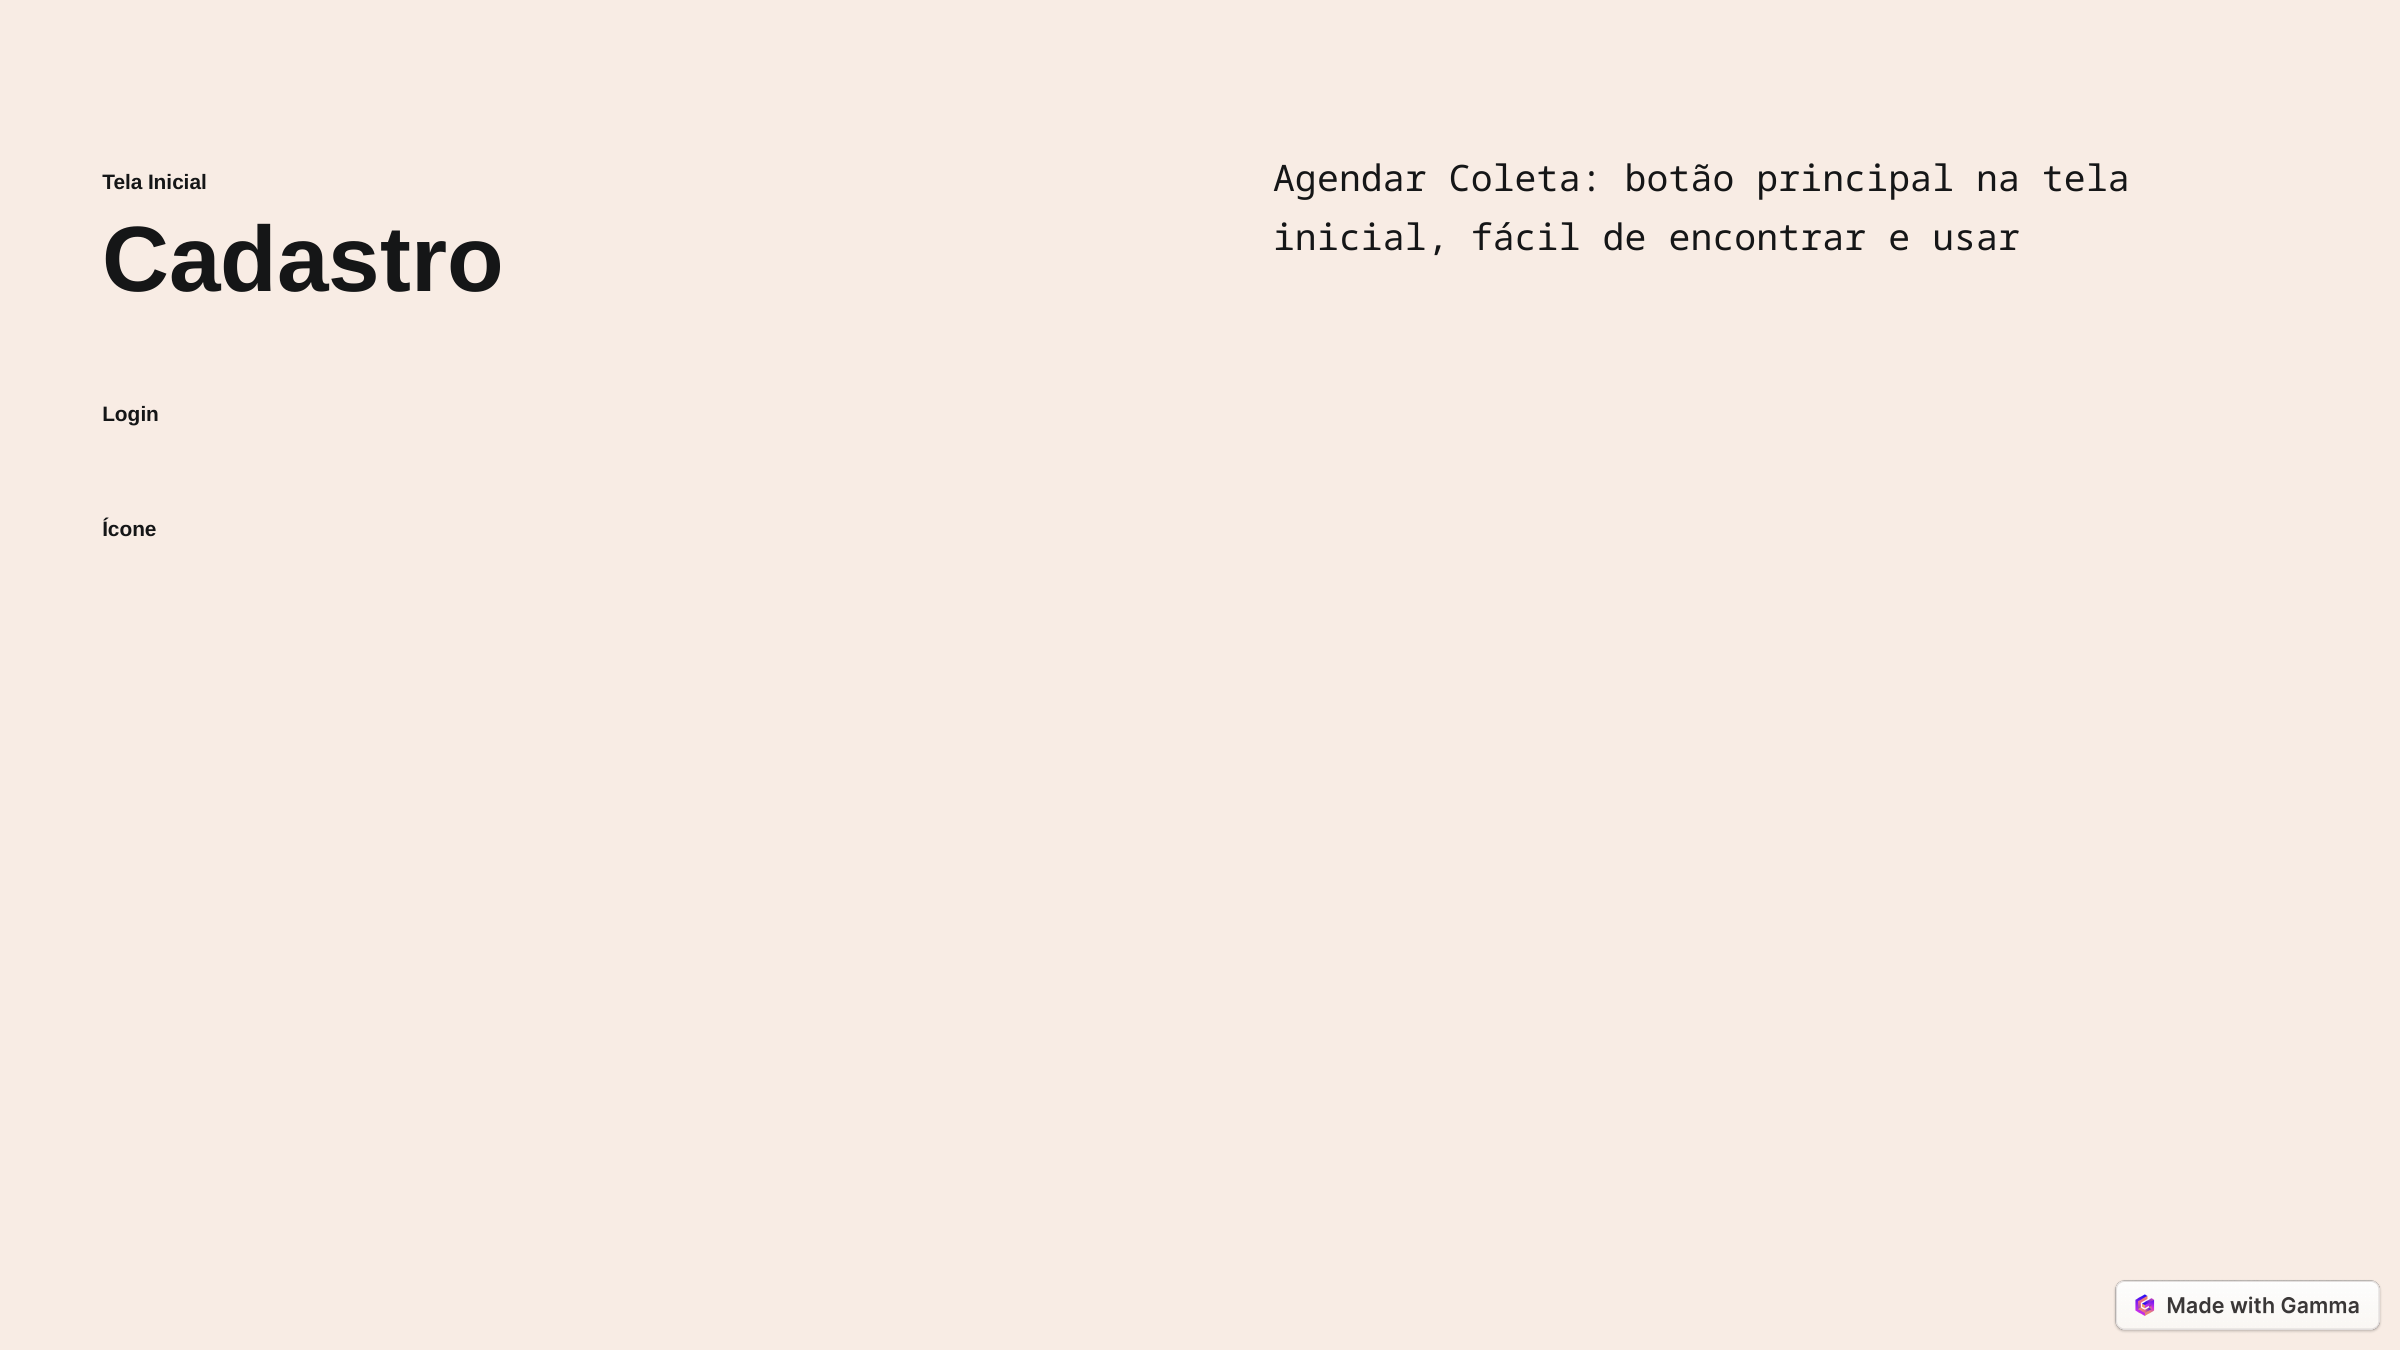

Tela Inicial
Cadastro
Login
Ícone
Agendar Coleta: botão principal na tela inicial, fácil de encontrar e usar